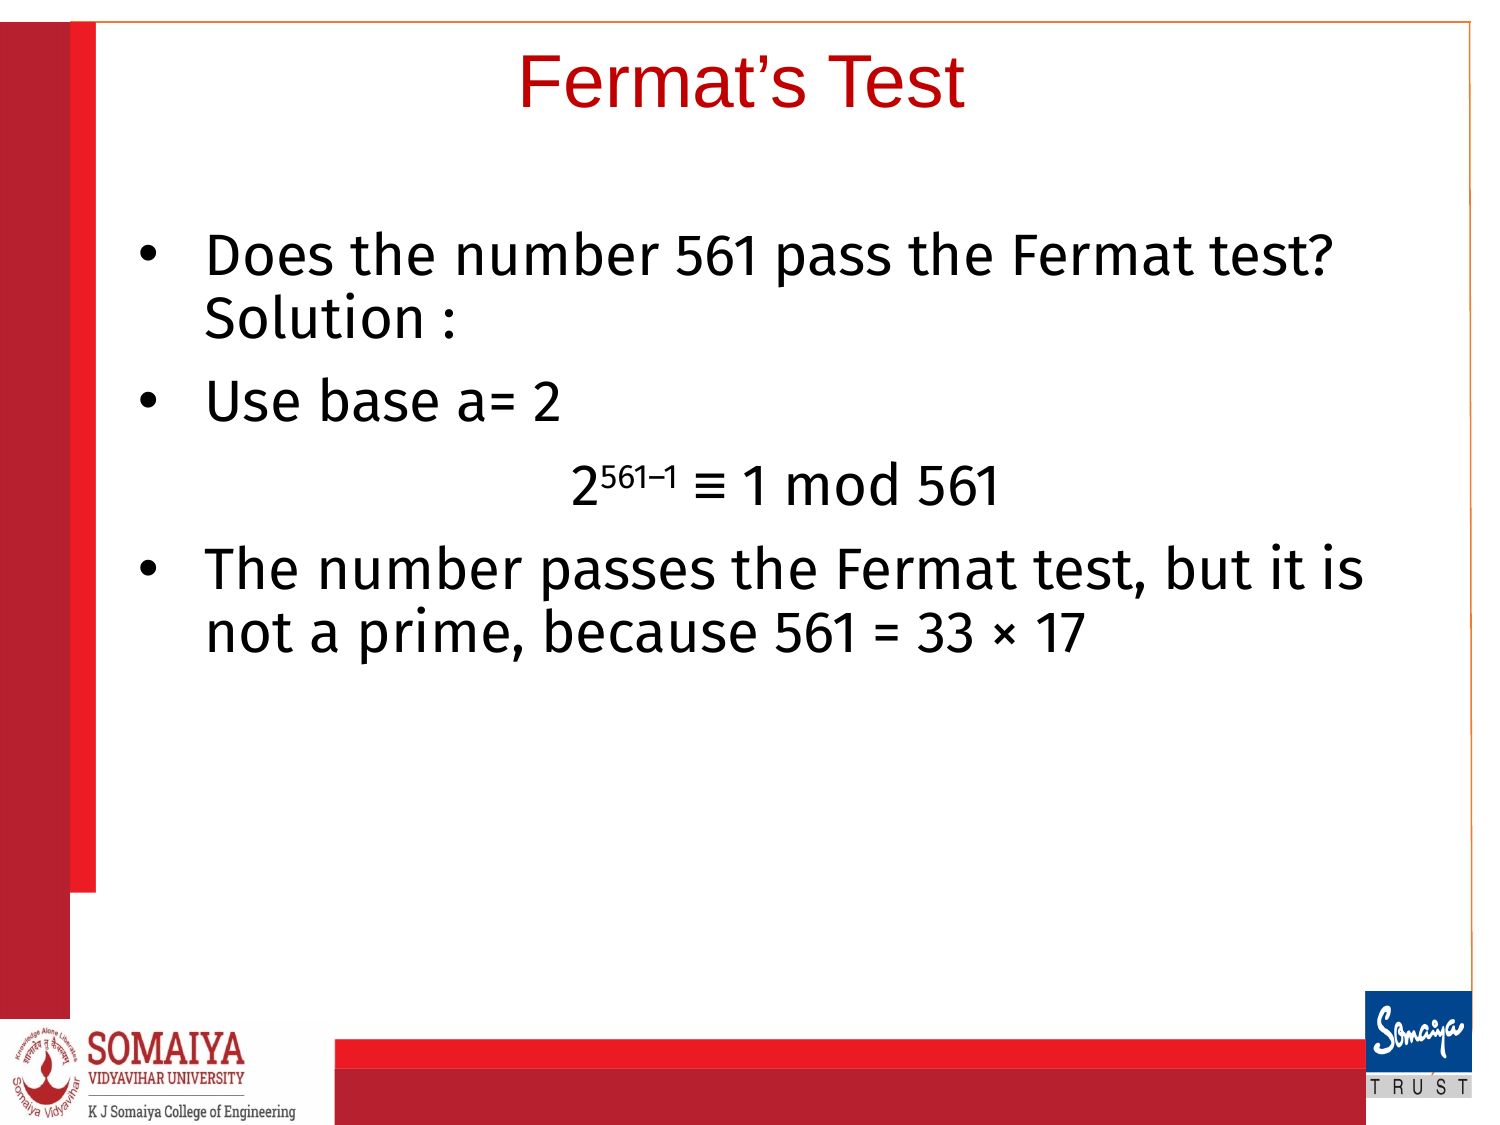

# Fermat’s Test
Does the number 561 pass the Fermat test? Solution :
Use base a= 2
2561–1 ≡ 1 mod 561
The number passes the Fermat test, but it is not a prime, because 561 = 33 × 17